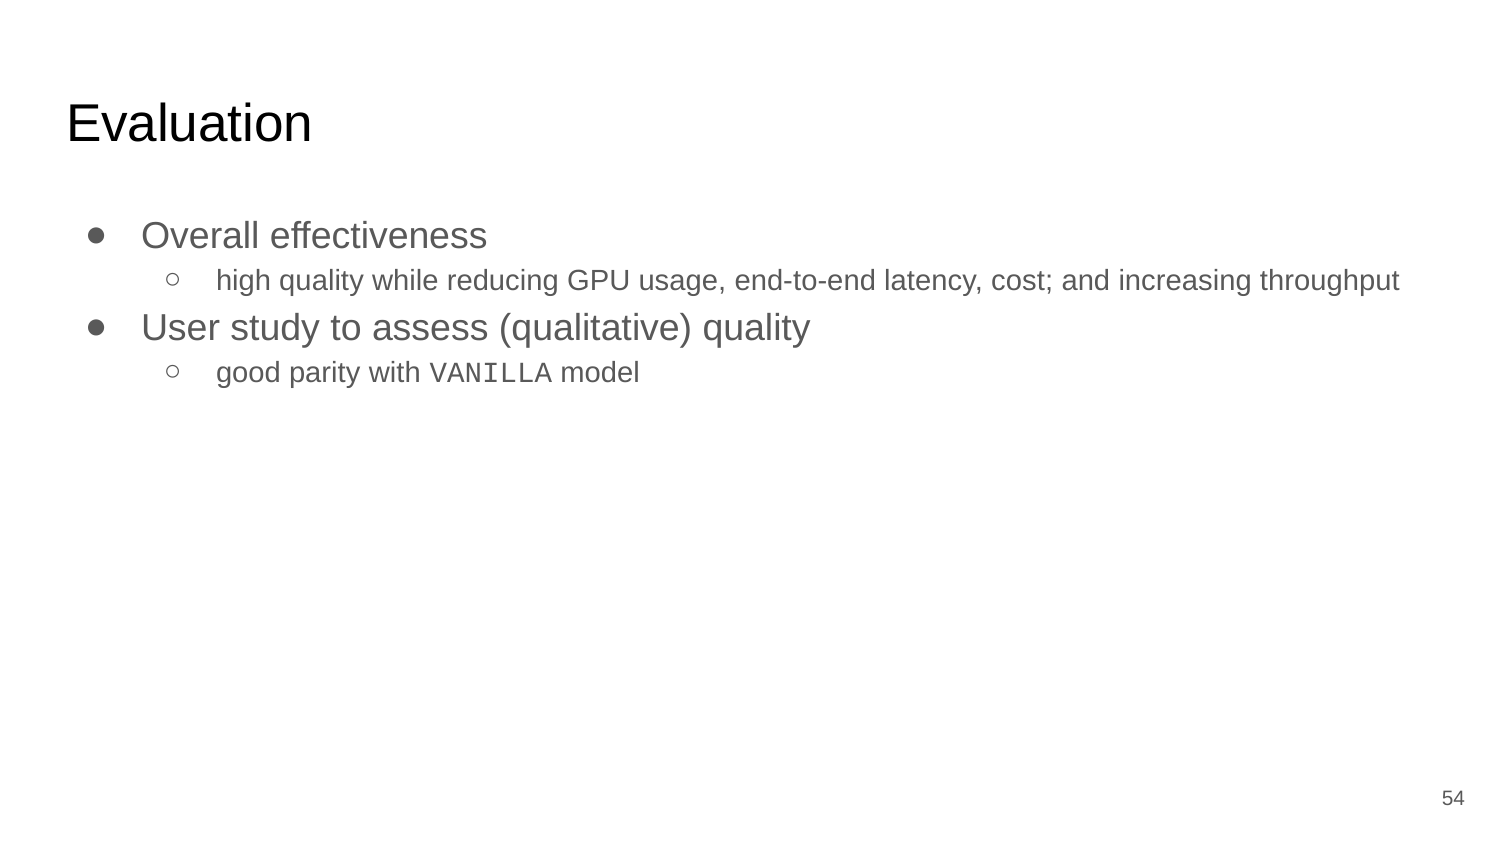

# Evaluation
Overall effectiveness
high quality while reducing GPU usage, end-to-end latency, cost; and increasing throughput
User study to assess (qualitative) quality
good parity with VANILLA model
54